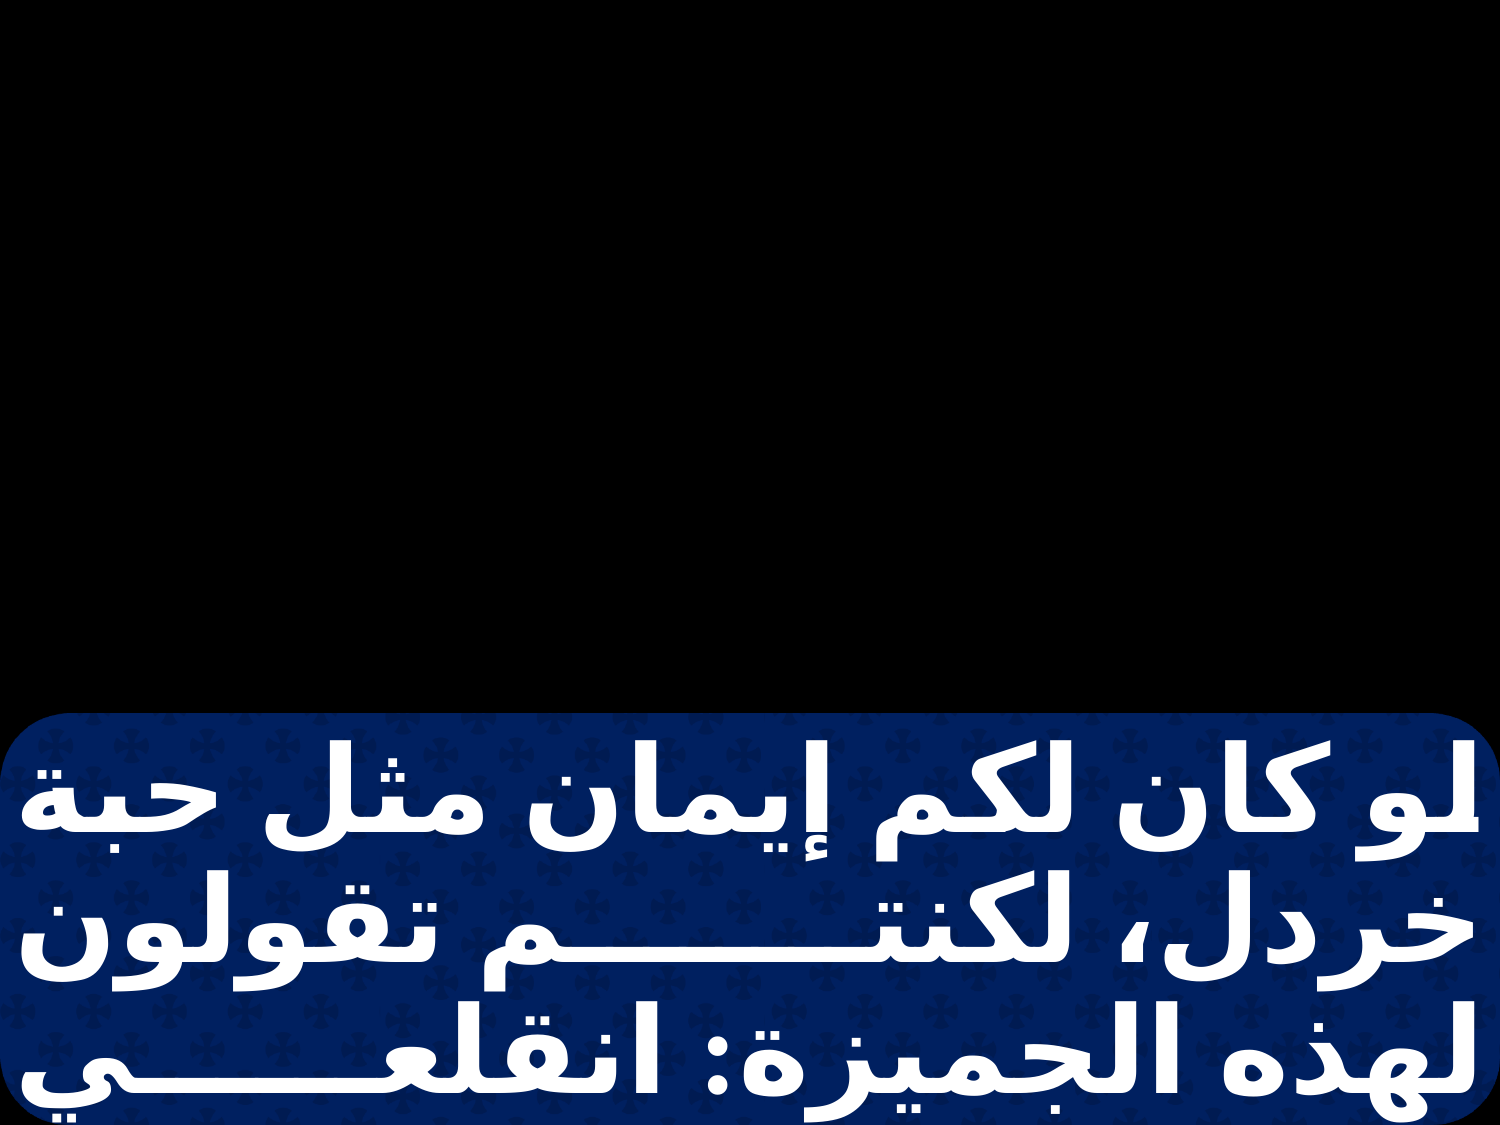

لو كان لكم إيمان مثل حبة خردل، لكنتم تقولون لهذه الجميزة: انقلعي وانغرسي في البحر فكانت تطيعكم.